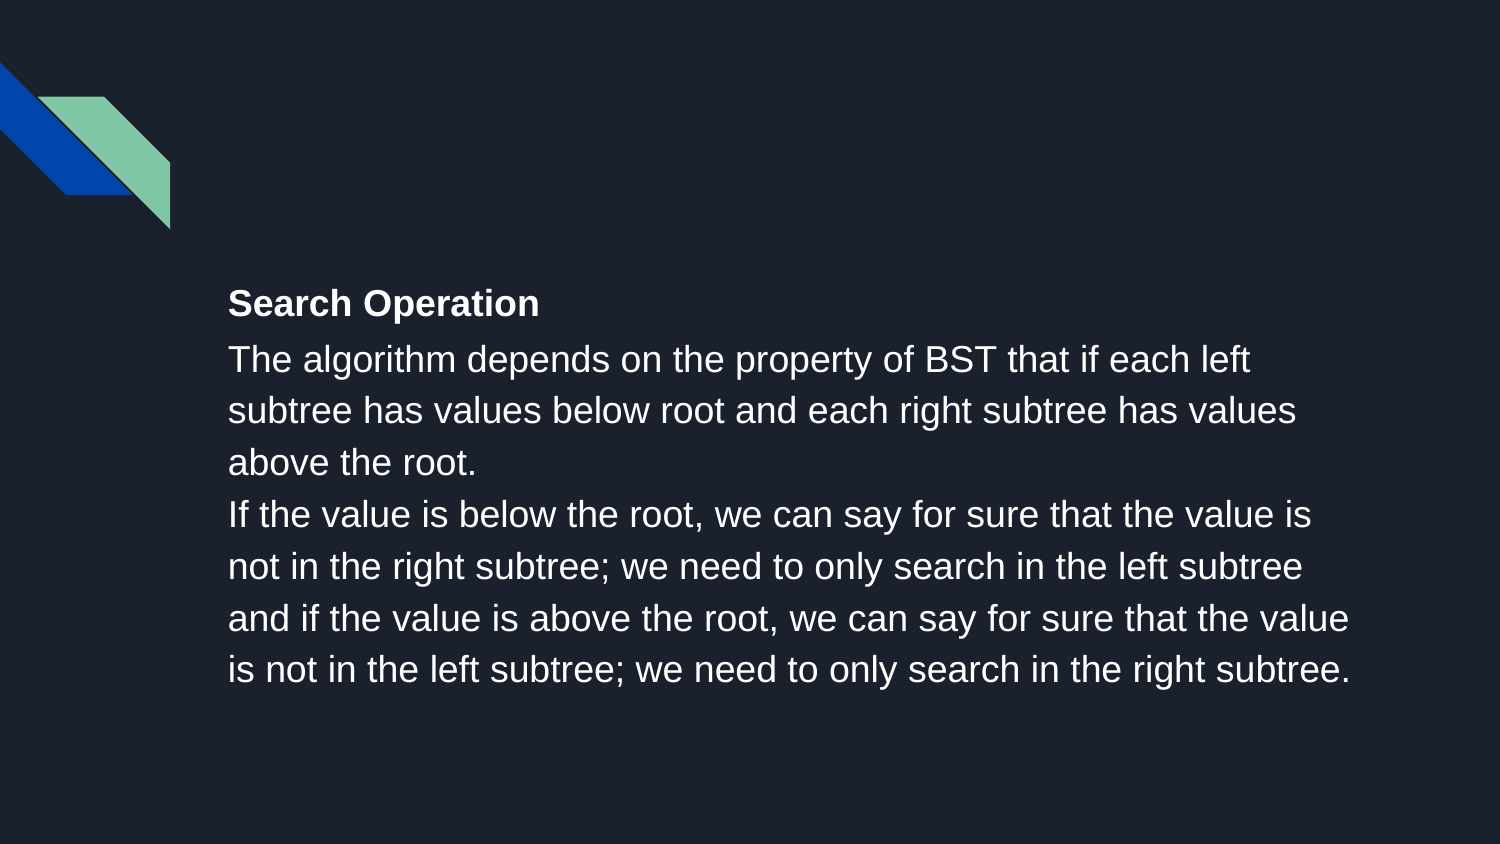

Search Operation
The algorithm depends on the property of BST that if each left subtree has values below root and each right subtree has values above the root.
If the value is below the root, we can say for sure that the value is not in the right subtree; we need to only search in the left subtree and if the value is above the root, we can say for sure that the value is not in the left subtree; we need to only search in the right subtree.